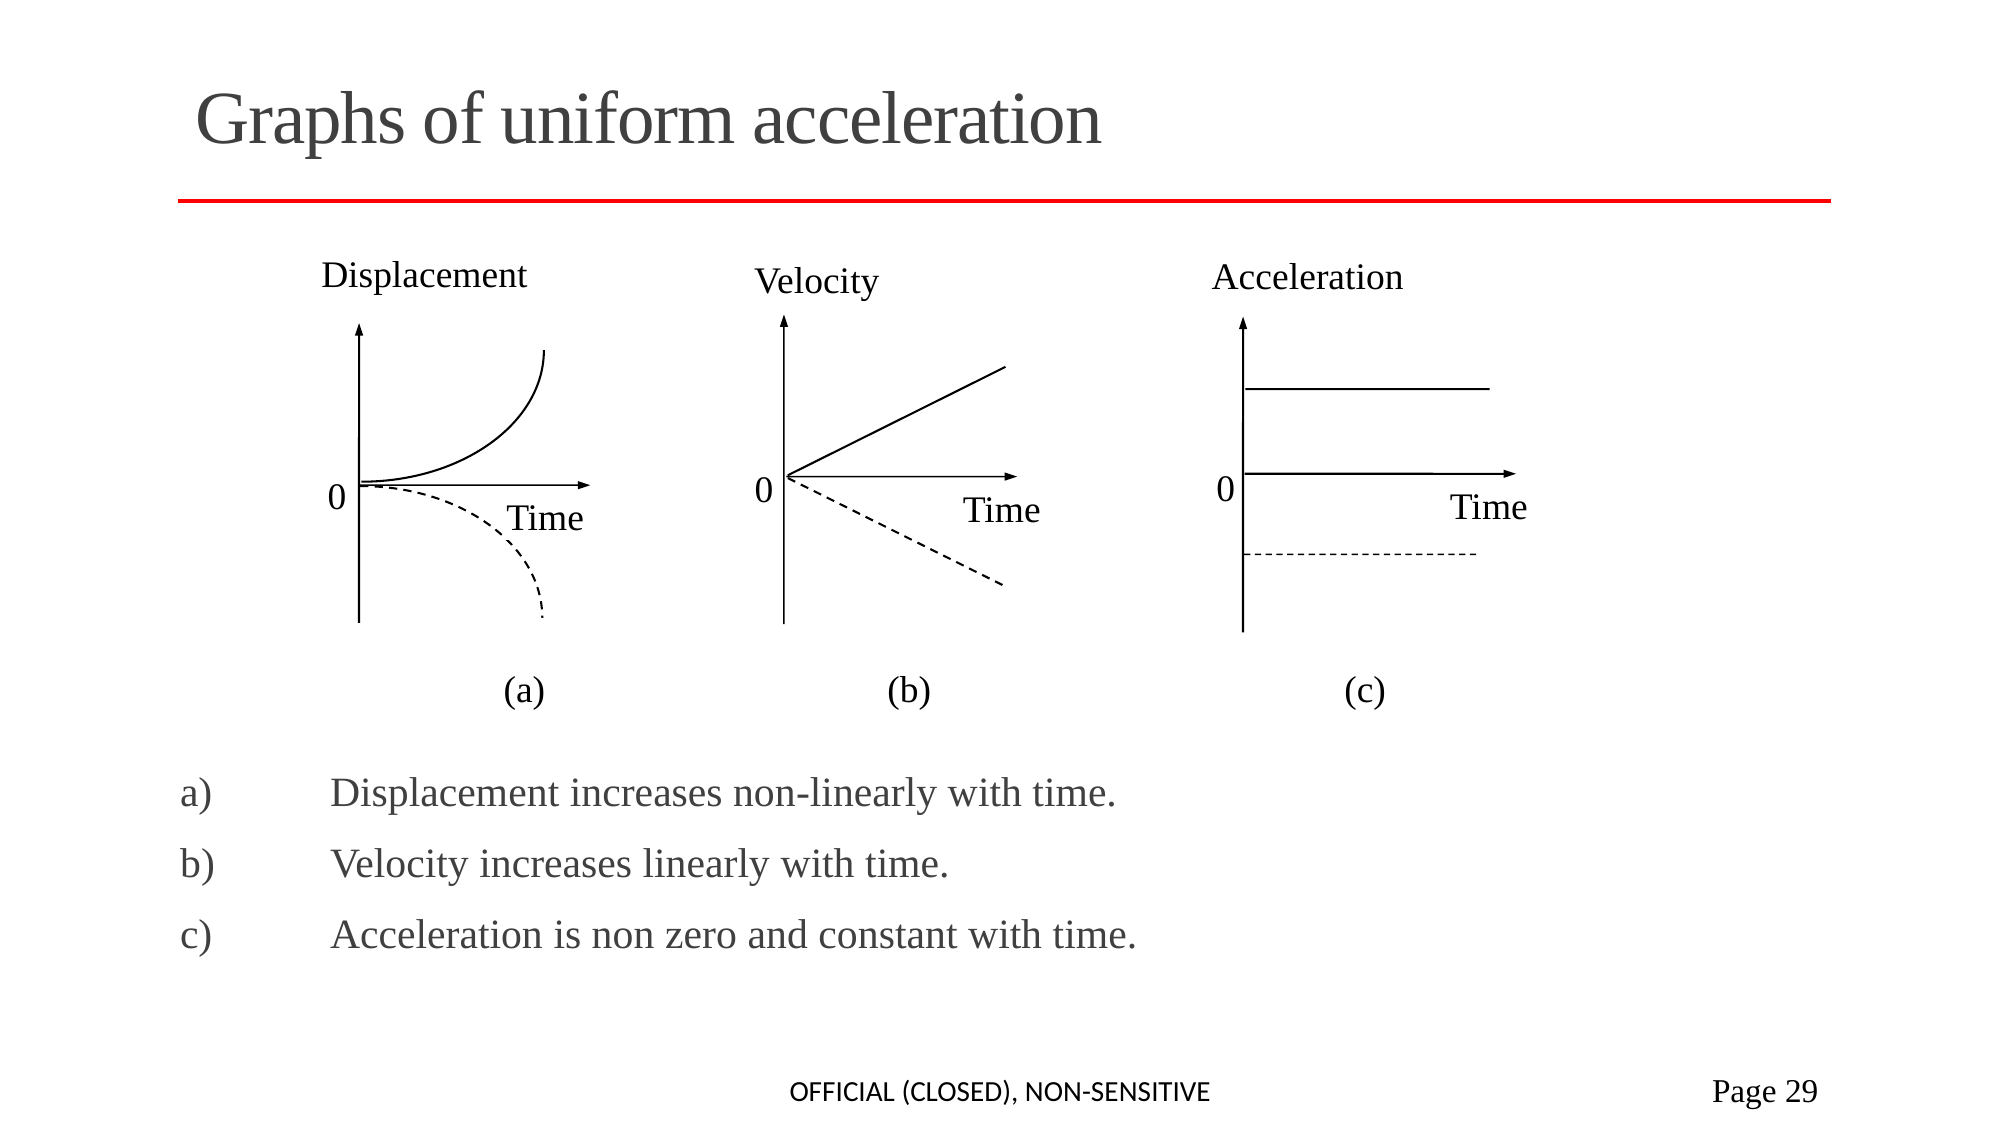

# Graphs of uniform acceleration

a)	Displacement increases non-linearly with time.
b)	Velocity increases linearly with time.
c)	Acceleration is non zero and constant with time.

Displacement
Acceleration
Velocity

0
0
0

Time
Time

Time

(a)
(b)
(c)
Official (Closed), Non-sensitive
 Page 29